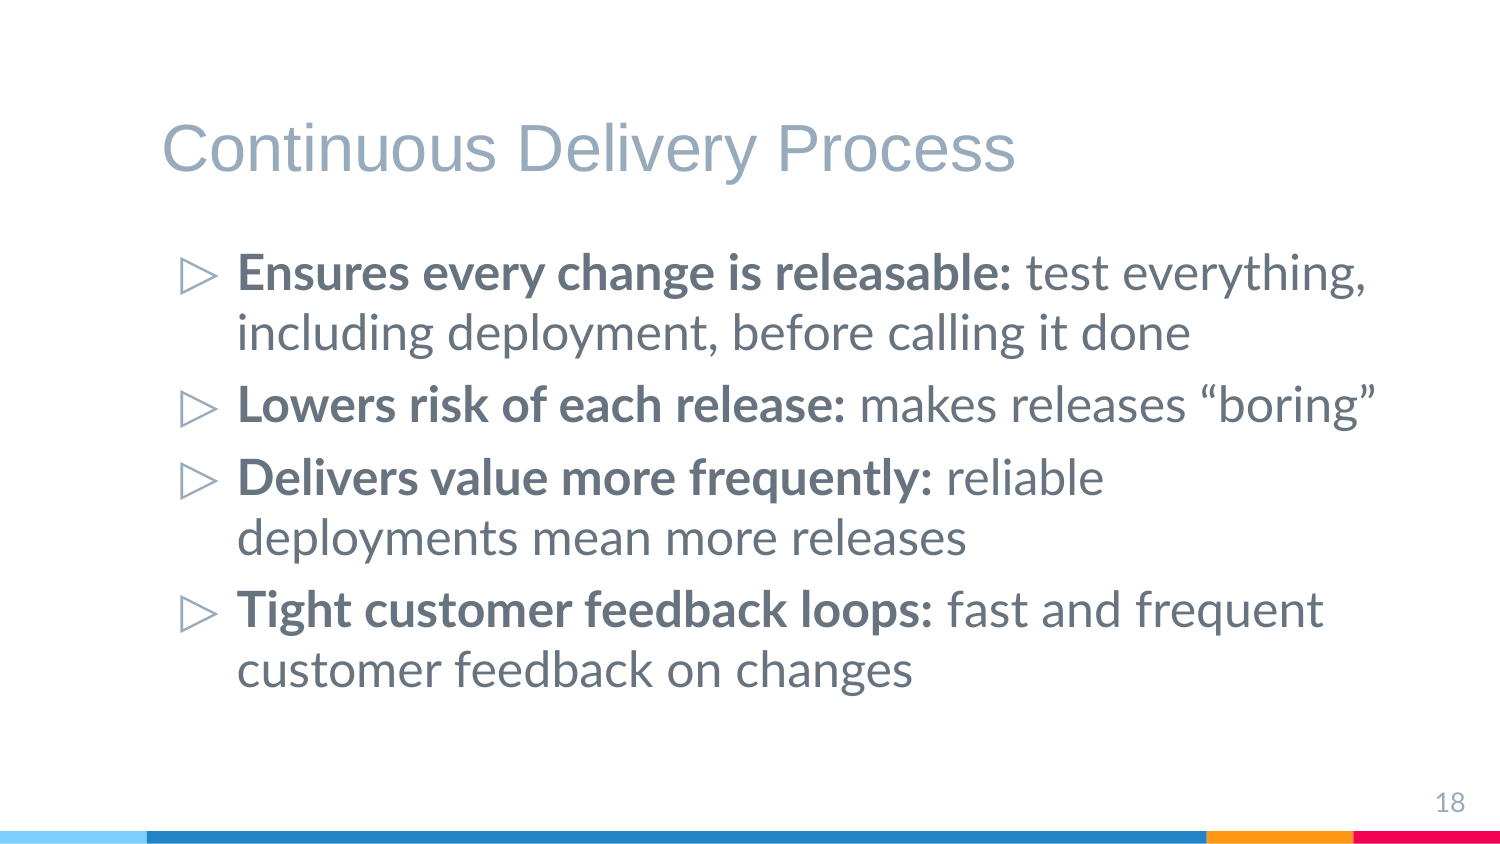

# Continuous Delivery Process
Ensures every change is releasable: test everything, including deployment, before calling it done
Lowers risk of each release: makes releases “boring”
Delivers value more frequently: reliable deployments mean more releases
Tight customer feedback loops: fast and frequent customer feedback on changes

18